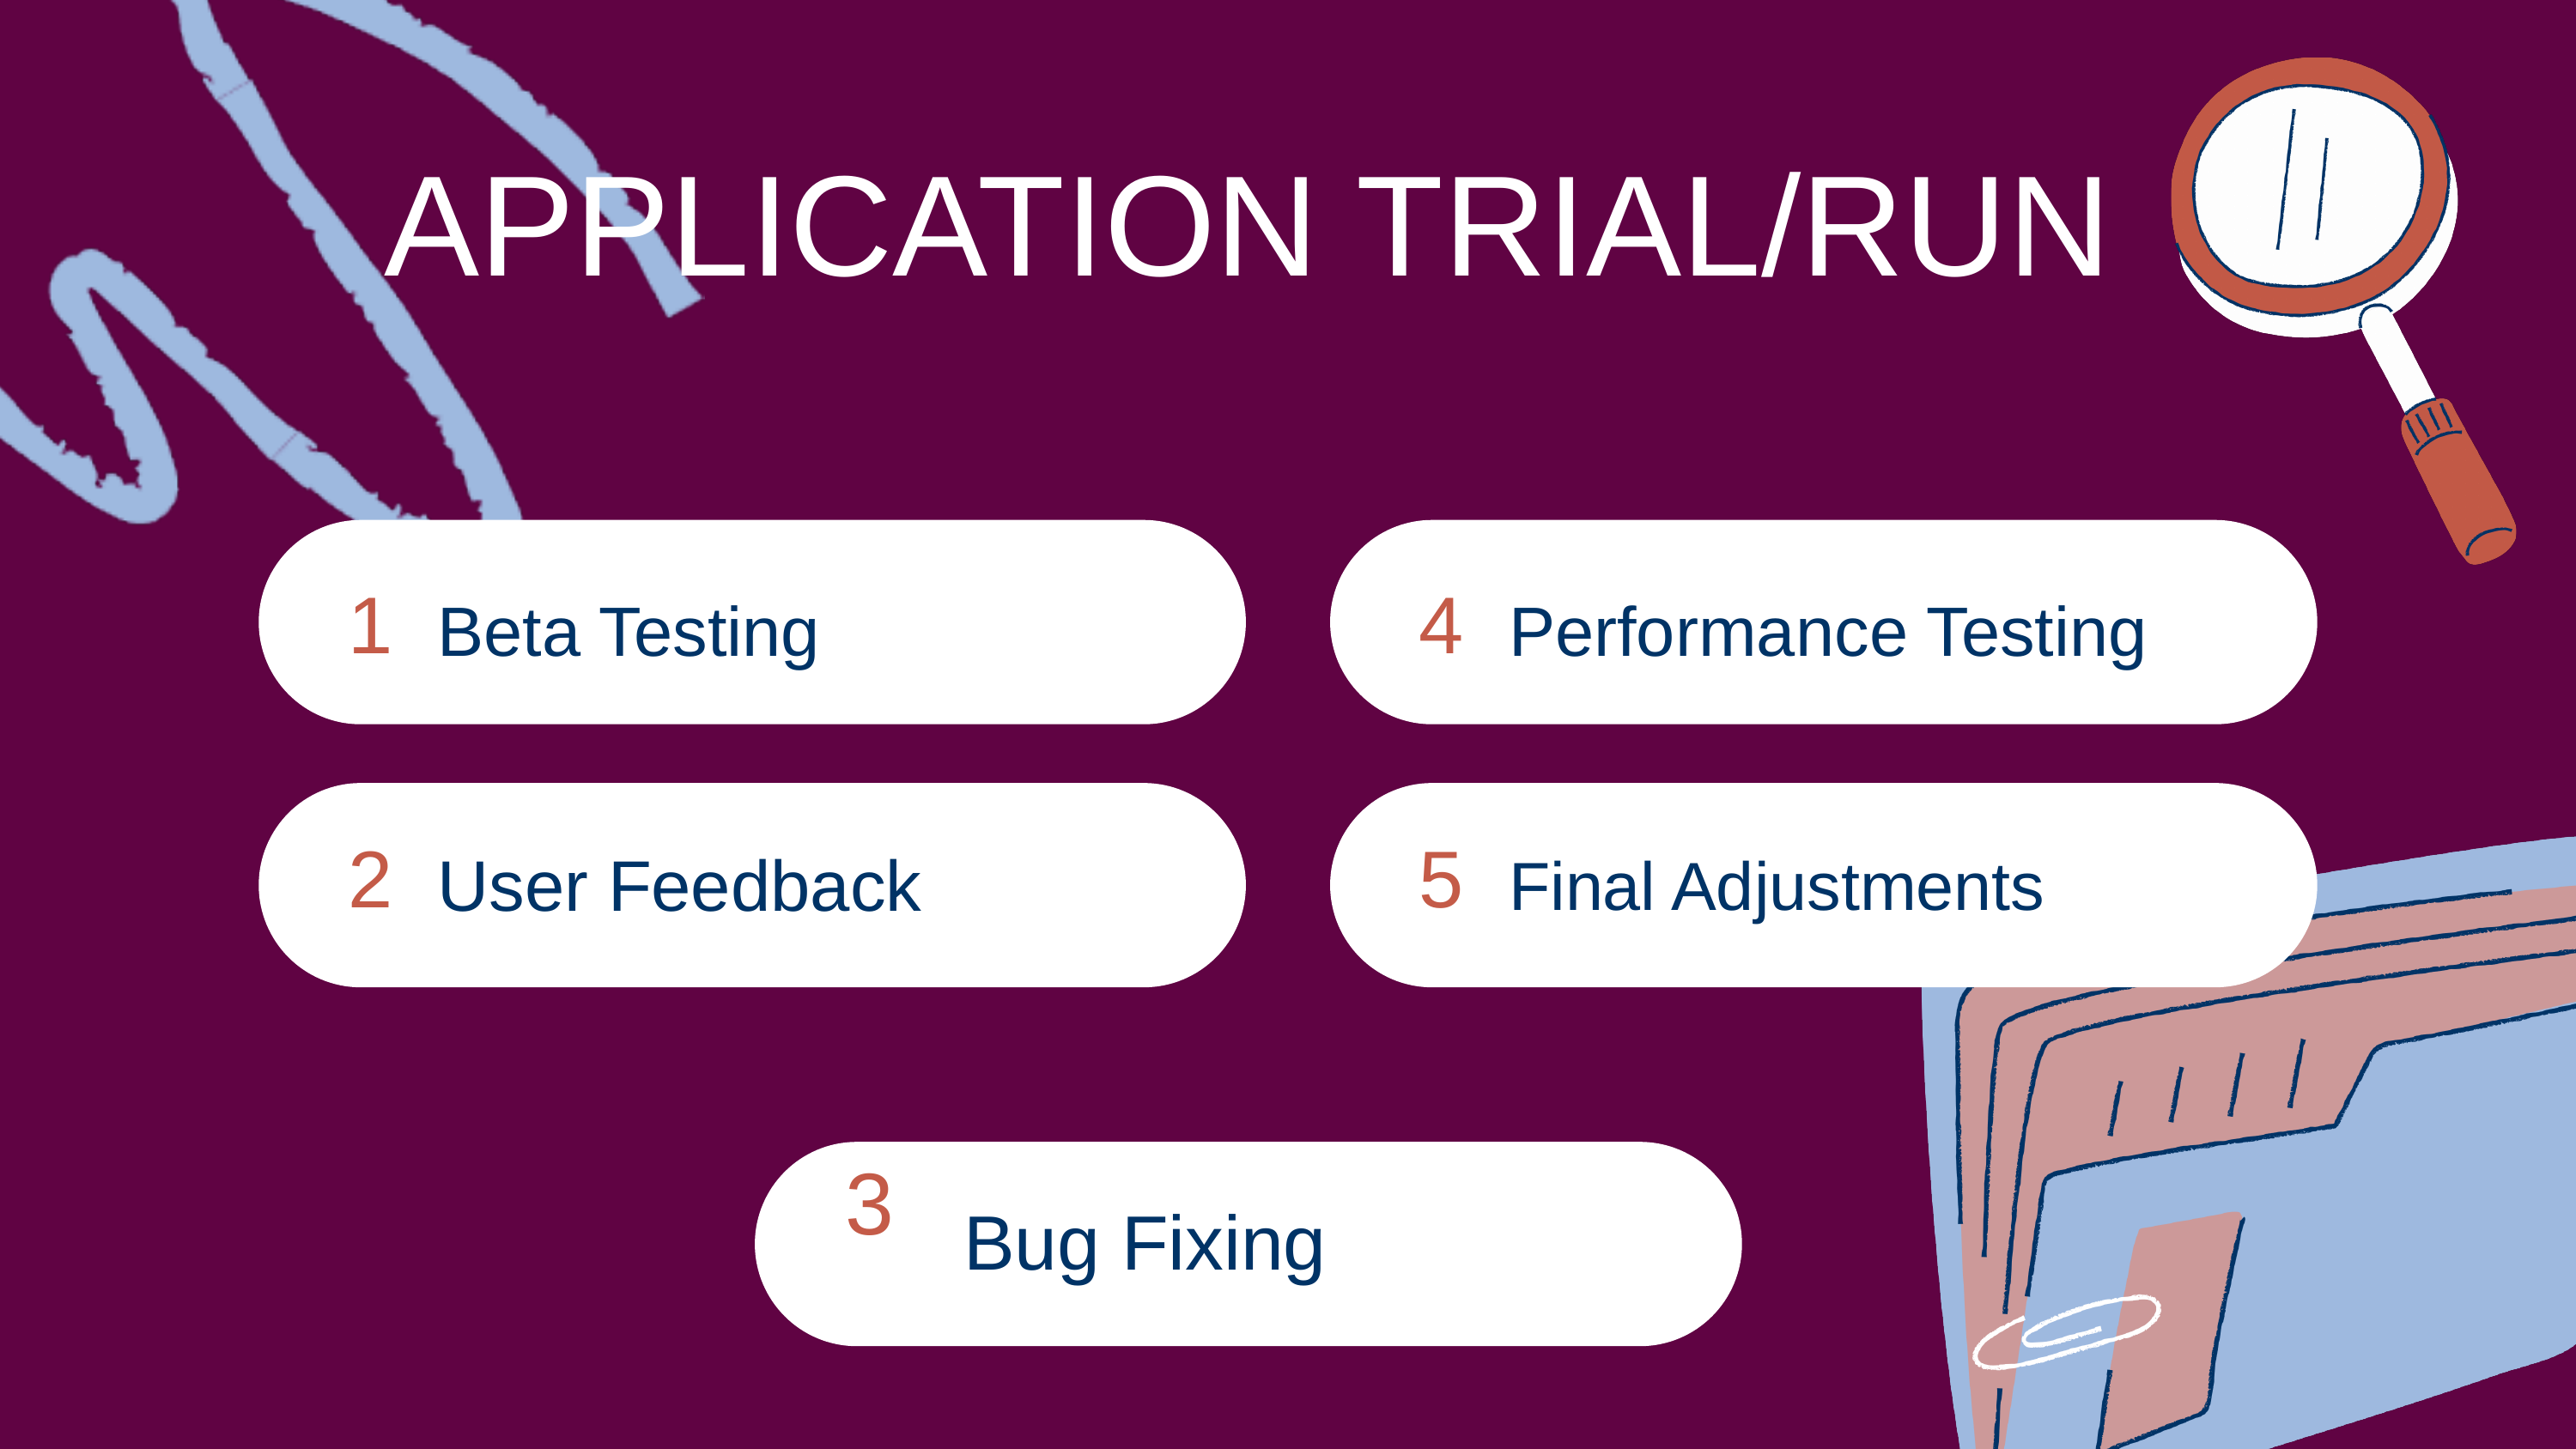

APPLICATION TRIAL/RUN

Beta Testing
1
Performance Testing
4

User Feedback
2
5
Final Adjustments

3
 Bug Fixing